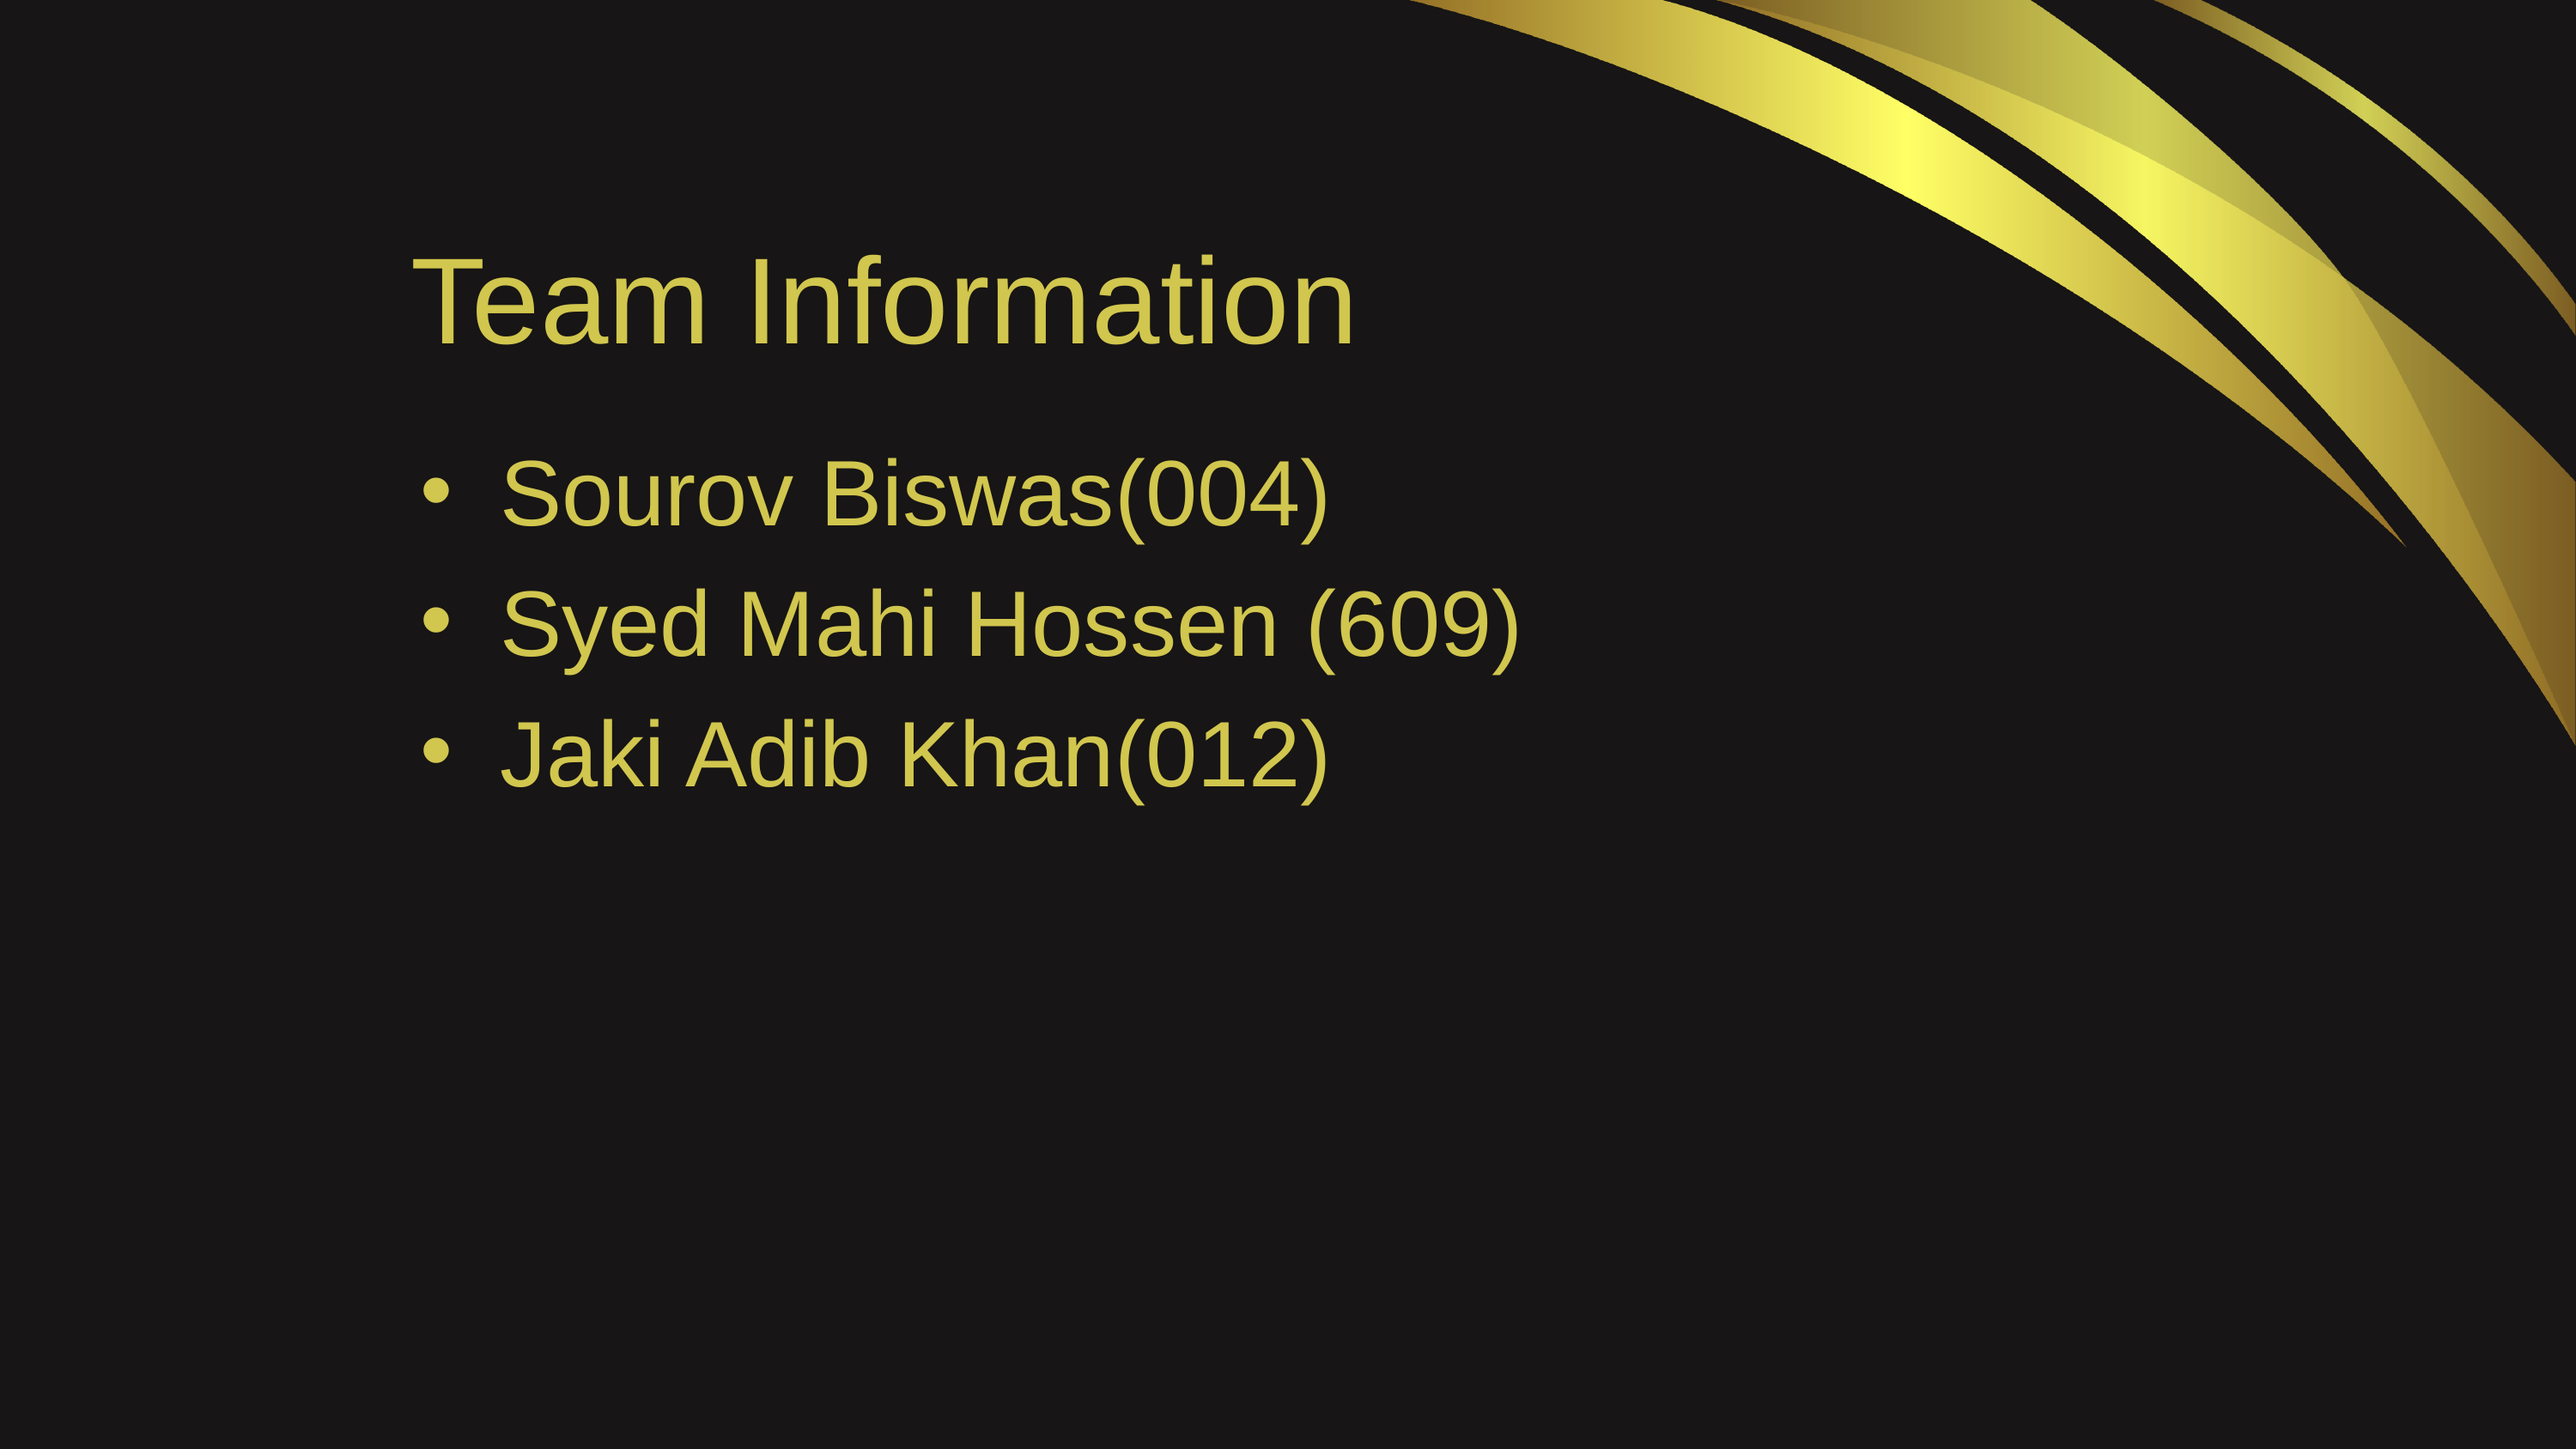

Team Information
Sourov Biswas(004)
Syed Mahi Hossen (609)
Jaki Adib Khan(012)